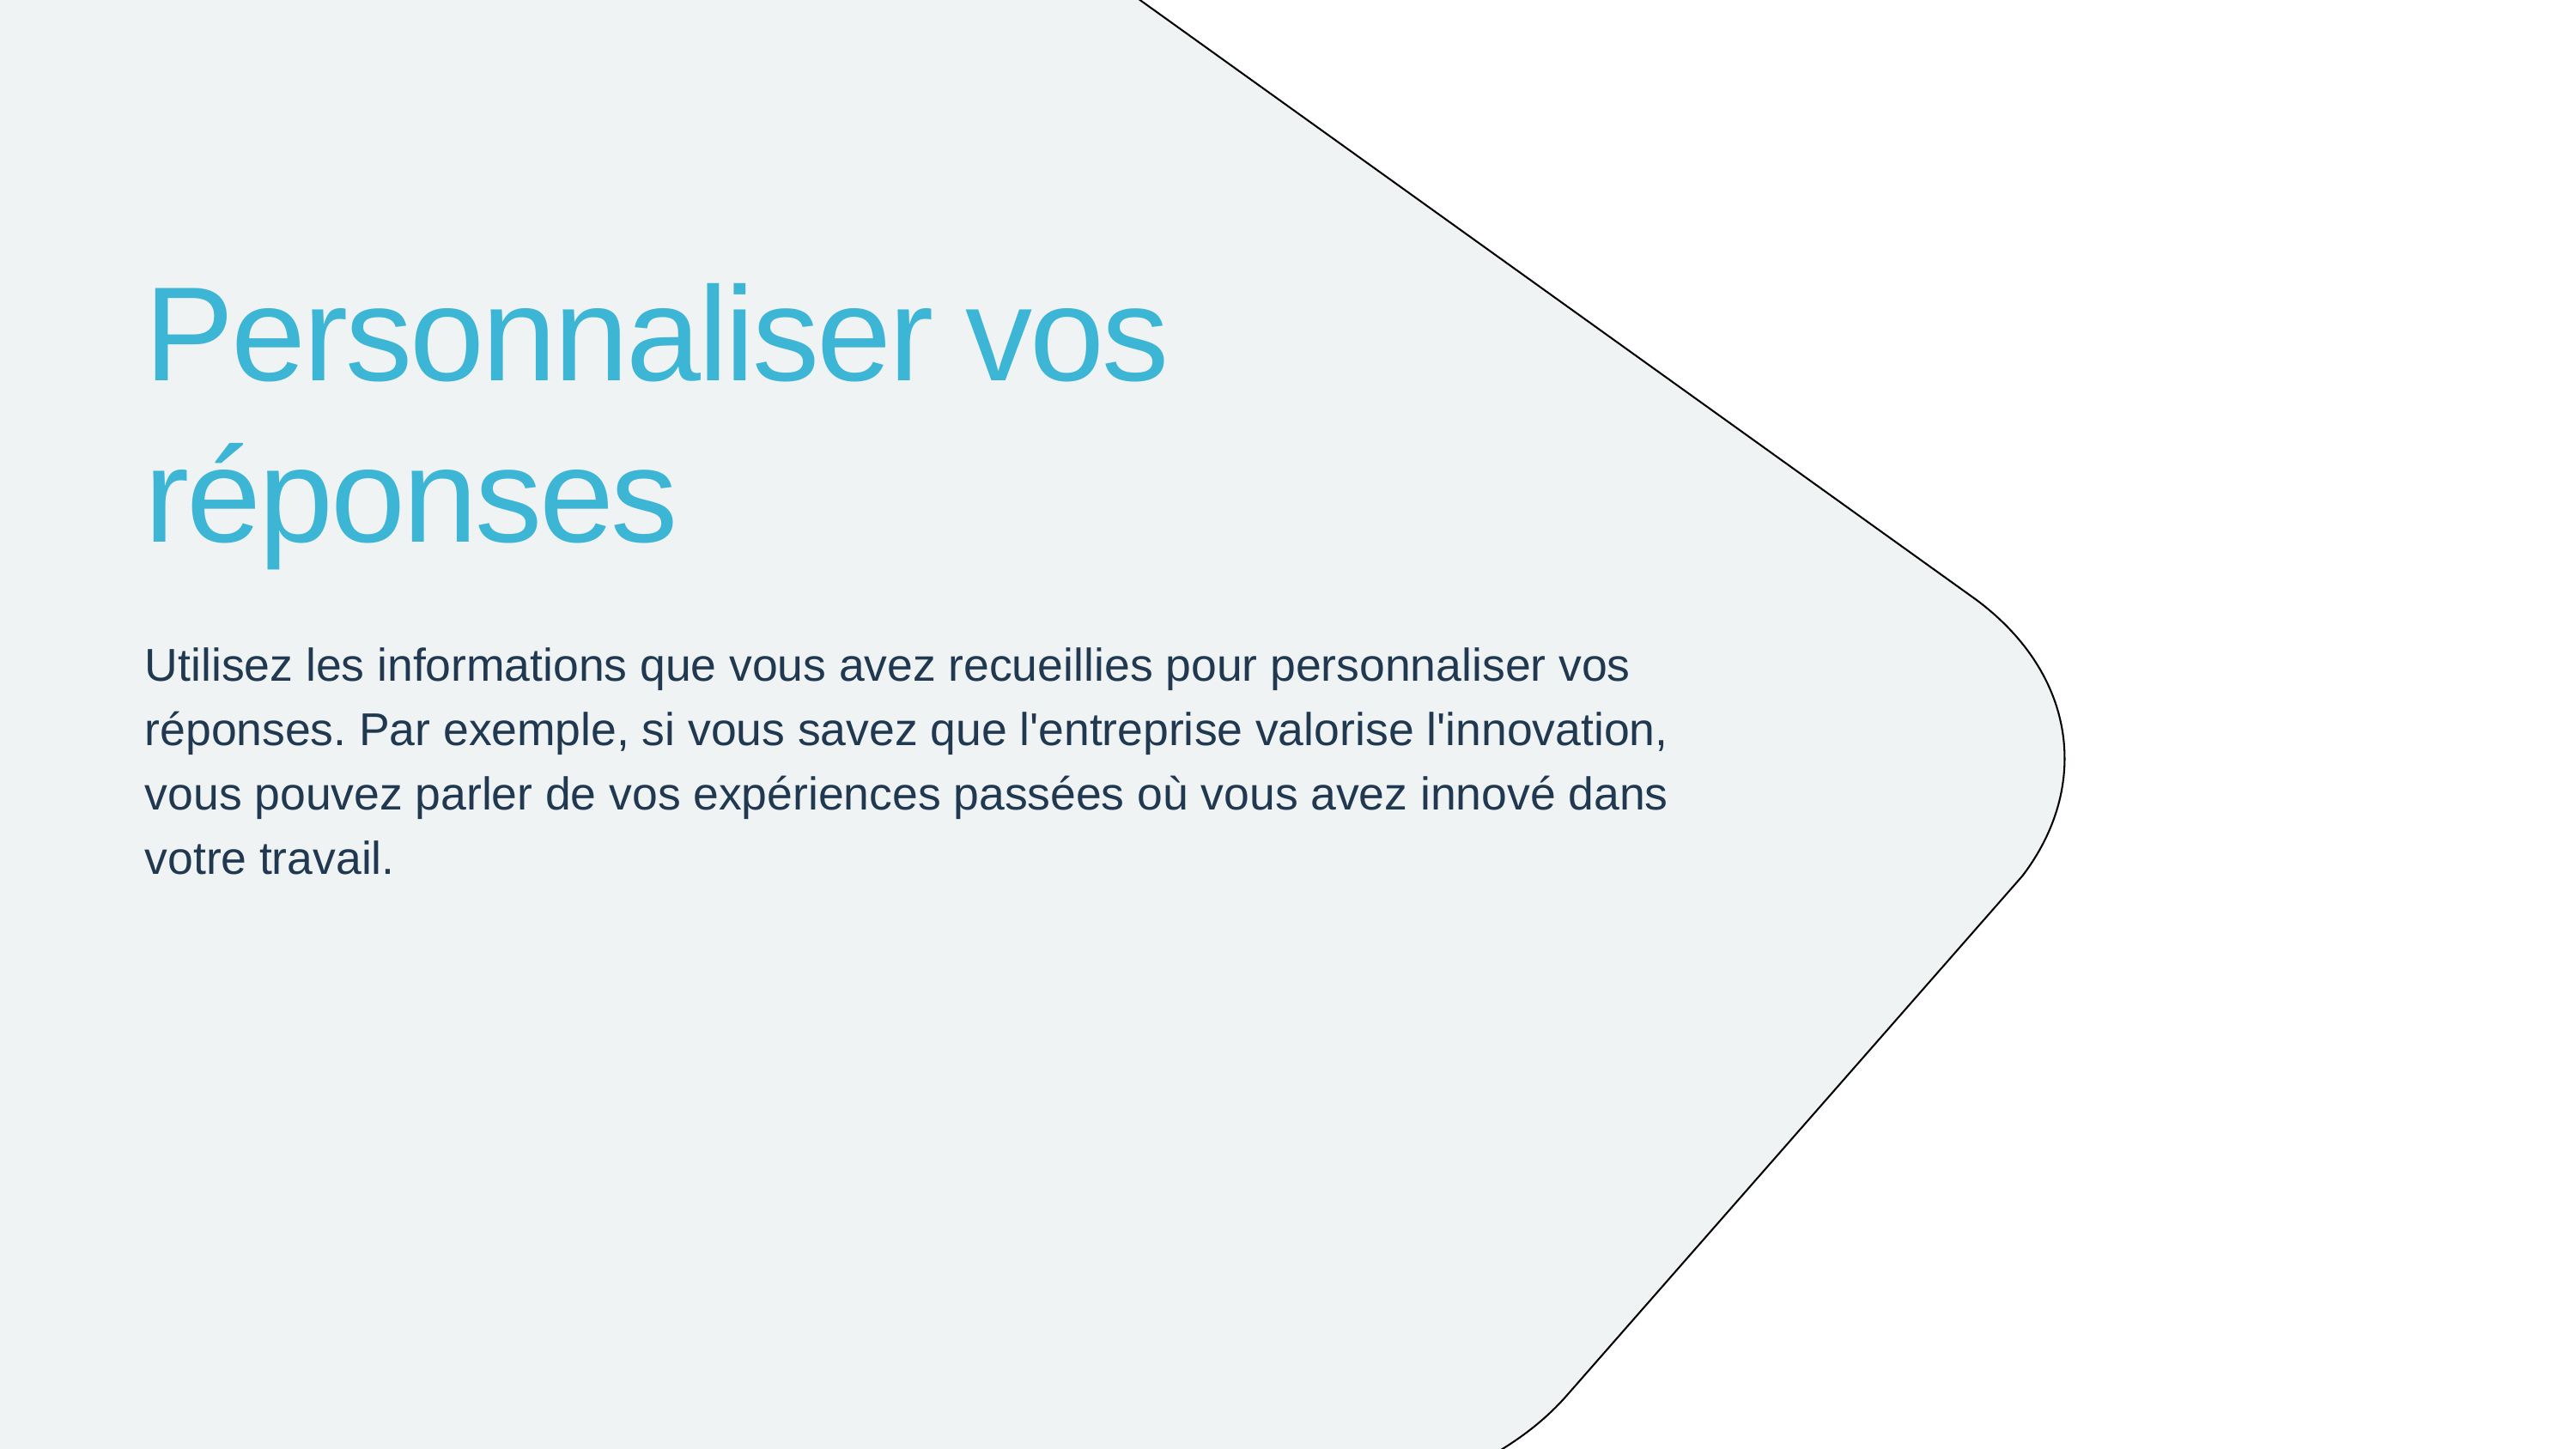

Personnaliser vos réponses
Utilisez les informations que vous avez recueillies pour personnaliser vos réponses. Par exemple, si vous savez que l'entreprise valorise l'innovation, vous pouvez parler de vos expériences passées où vous avez innové dans votre travail.